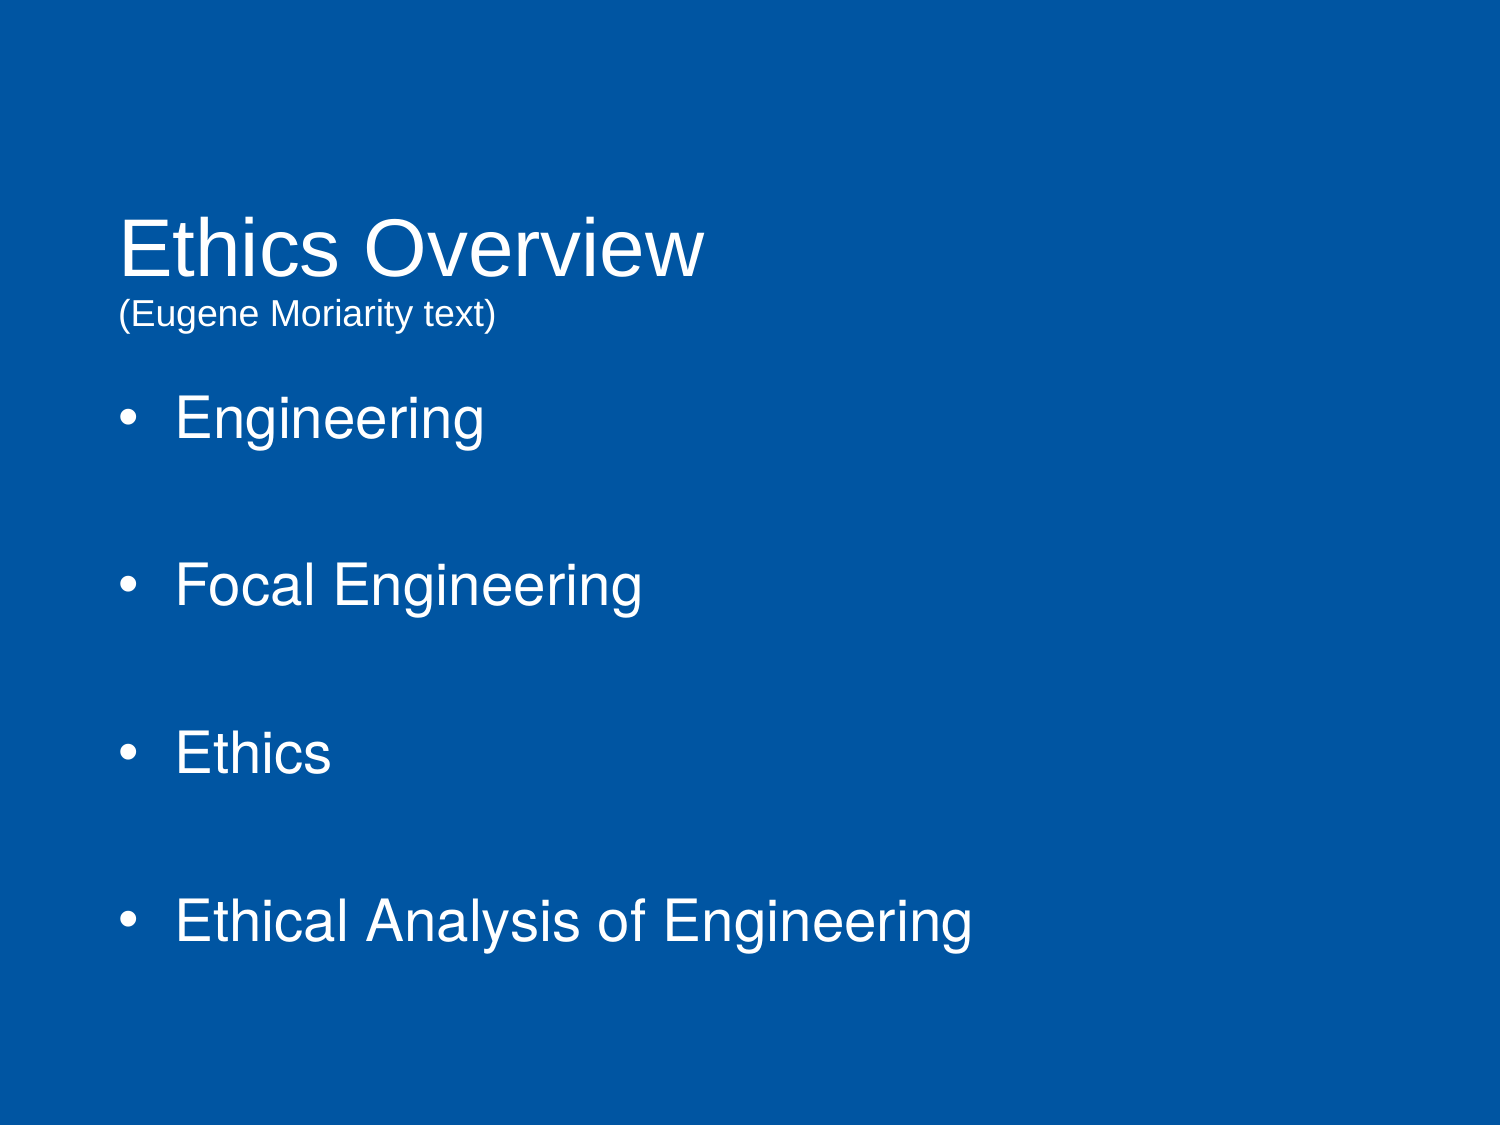

# Ethics Overview (Eugene Moriarity text)
Engineering

Focal Engineering

Ethics

Ethical Analysis of Engineering